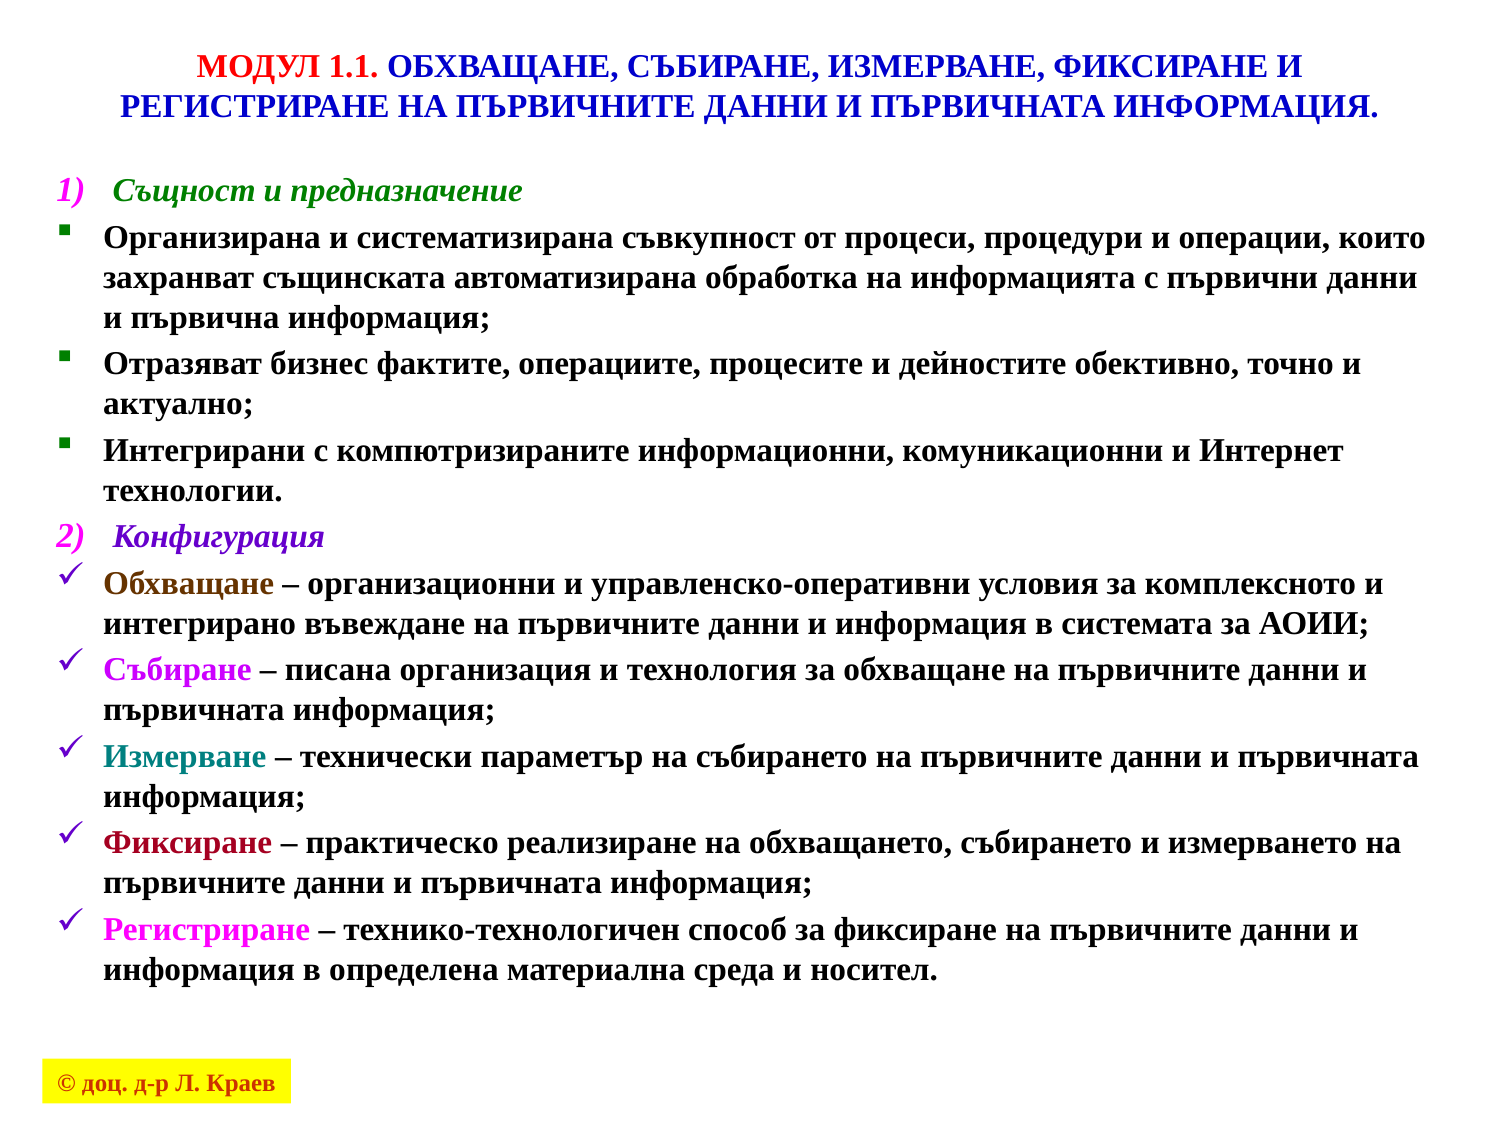

# Модул 1.1. Обхващане, събиране, измерване, фиксиране и регистриране на първичните данни и първичната информация.
Същност и предназначение
Организирана и систематизирана съвкупност от процеси, процедури и операции, които захранват същинската автоматизирана обработка на информацията с първични данни и първична информация;
Отразяват бизнес фактите, операциите, процесите и дейностите обективно, точно и актуално;
Интегрирани с компютризираните информационни, комуникационни и Интернет технологии.
Конфигурация
Обхващане – организационни и управленско-оперативни условия за комплексното и интегрирано въвеждане на първичните данни и информация в системата за АОИИ;
Събиране – писана организация и технология за обхващане на първичните данни и първичната информация;
Измерване – технически параметър на събирането на първичните данни и първичната информация;
Фиксиране – практическо реализиране на обхващането, събирането и измерването на първичните данни и първичната информация;
Регистриране – технико-технологичен способ за фиксиране на първичните данни и информация в определена материална среда и носител.

© доц. д-р Л. Краев